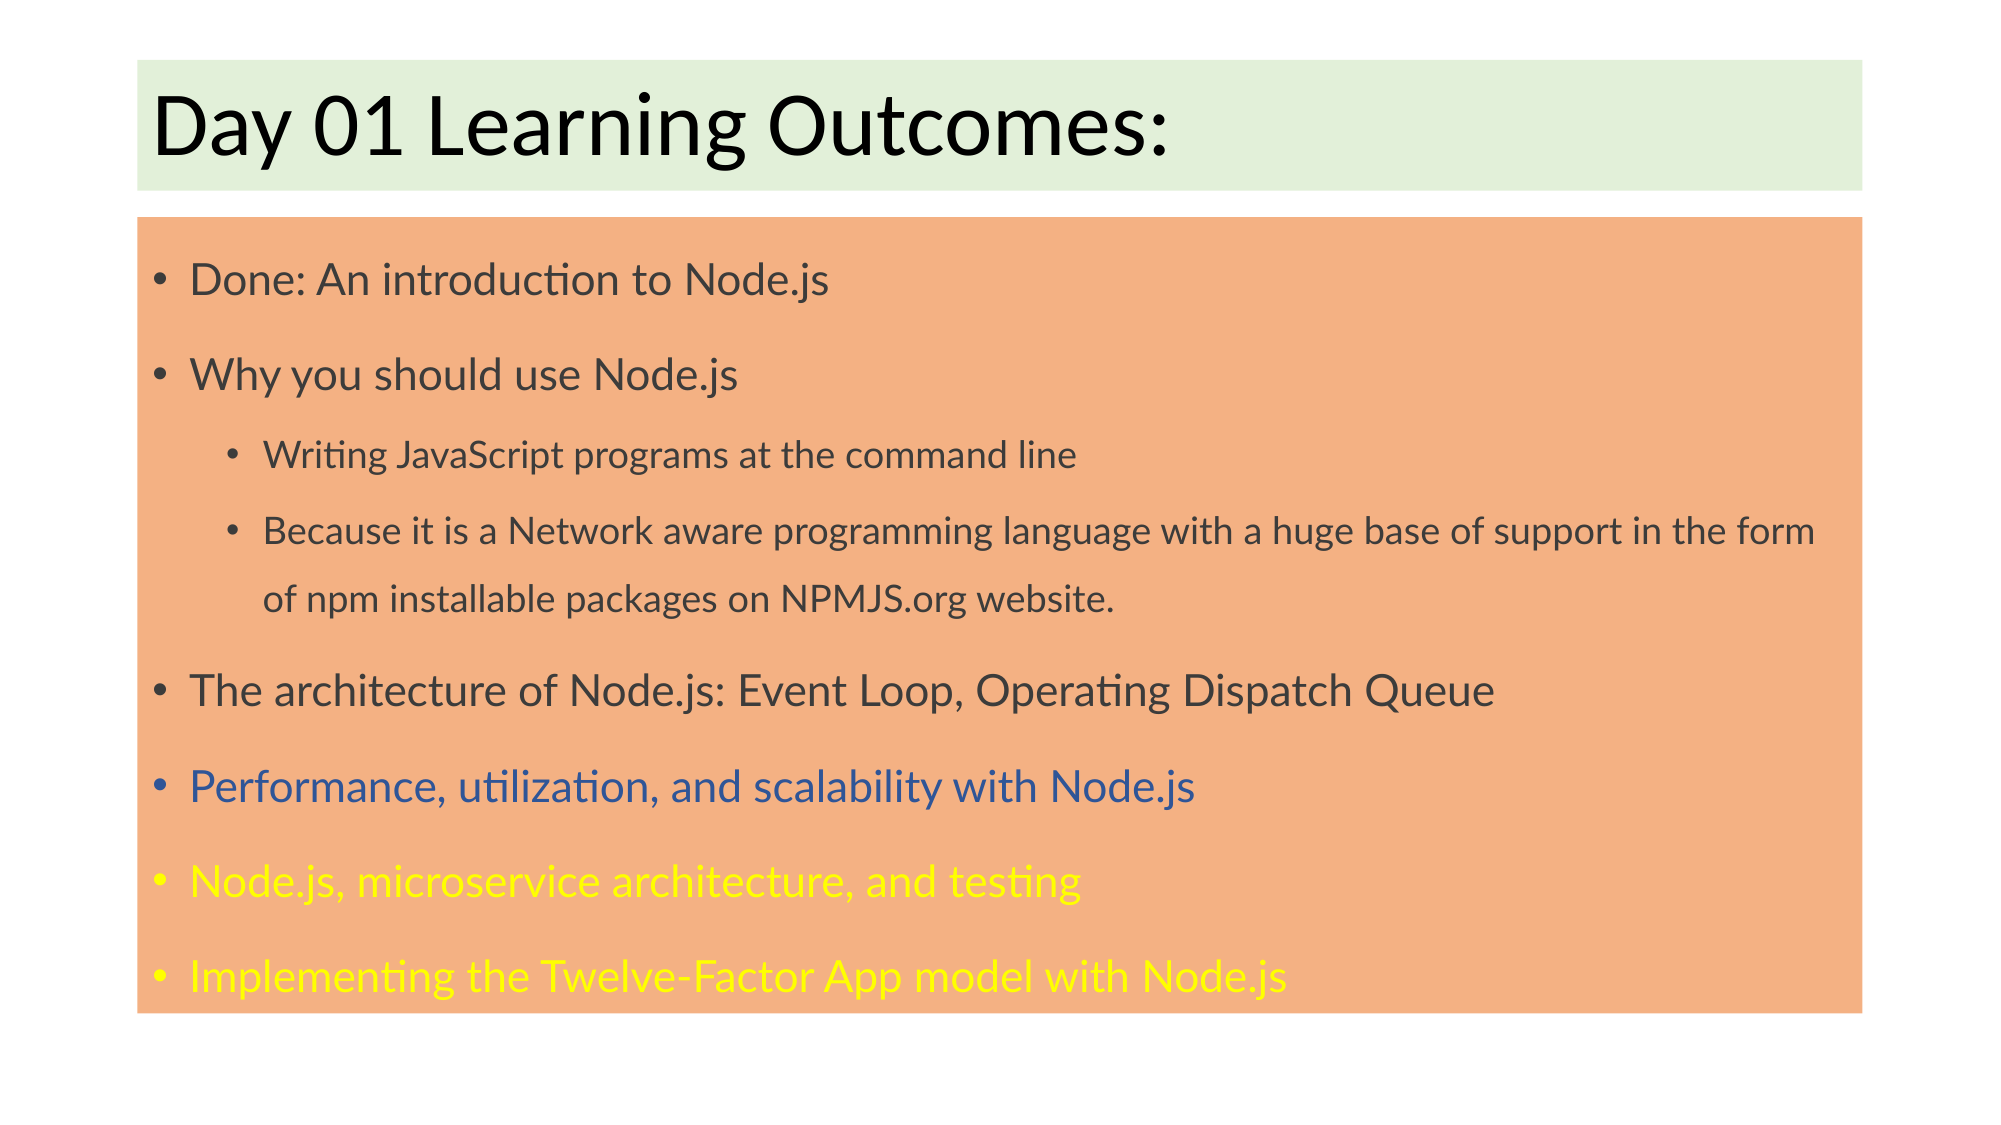

# Day 01 Learning Outcomes:
Done: An introduction to Node.js
Why you should use Node.js
Writing JavaScript programs at the command line
Because it is a Network aware programming language with a huge base of support in the form of npm installable packages on NPMJS.org website.
The architecture of Node.js: Event Loop, Operating Dispatch Queue
Performance, utilization, and scalability with Node.js
Node.js, microservice architecture, and testing
Implementing the Twelve-Factor App model with Node.js